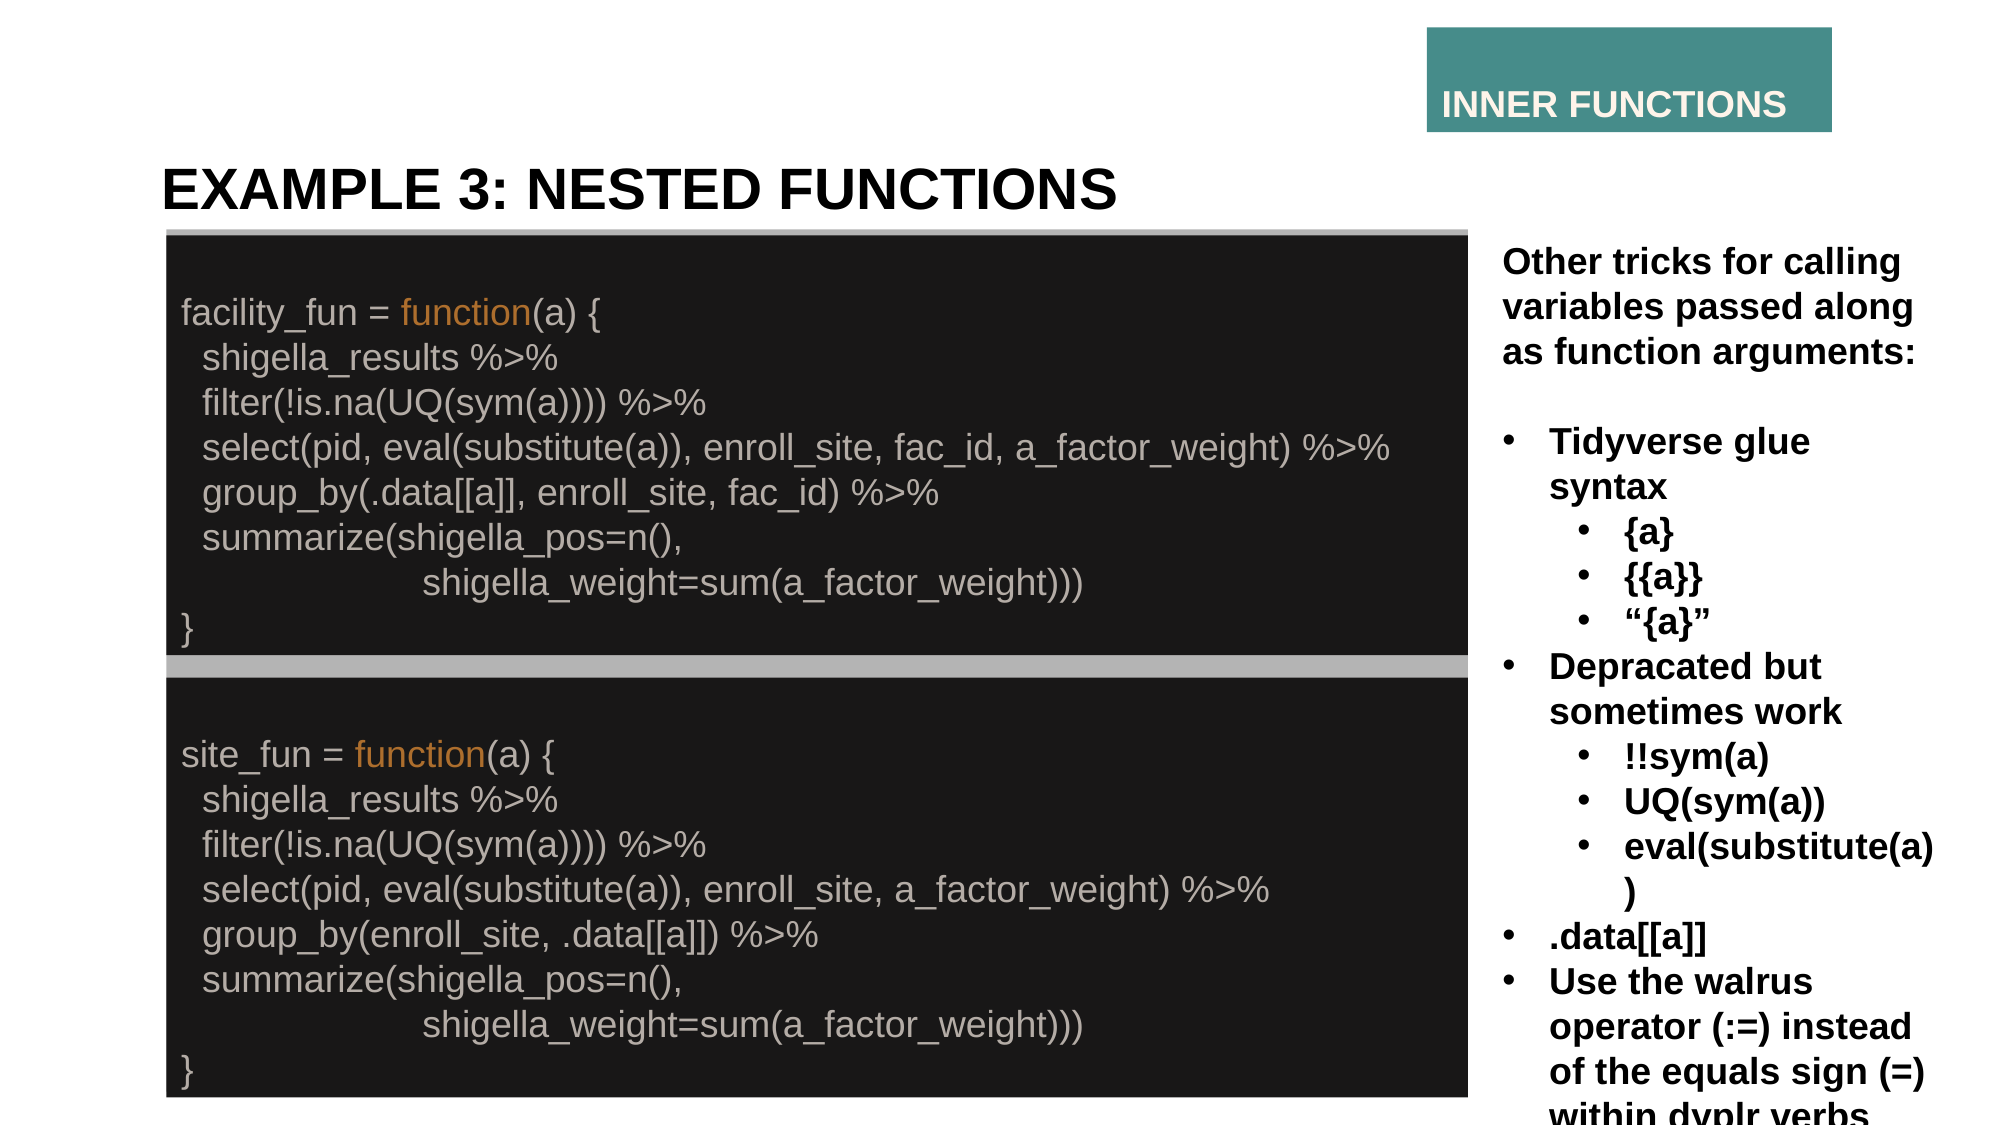

# Example 3: nested functions

INNER FUNCTIONS

Other tricks for calling variables passed along as function arguments:

Tidyverse glue syntax
{a}
{{a}}
“{a}”
Depracated but sometimes work
!!sym(a)
UQ(sym(a))
eval(substitute(a))
.data[[a]]
Use the walrus operator (:=) instead of the equals sign (=) within dyplr verbs such as mutate

facility_fun = function(a) {
  shigella_results %>%
  filter(!is.na(UQ(sym(a)))) %>%
  select(pid, eval(substitute(a)), enroll_site, fac_id, a_factor_weight) %>%
  group_by(.data[[a]], enroll_site, fac_id) %>%
  summarize(shigella_pos=n(),
                       shigella_weight=sum(a_factor_weight)))
}

site_fun = function(a) {
  shigella_results %>%
  filter(!is.na(UQ(sym(a)))) %>%
  select(pid, eval(substitute(a)), enroll_site, a_factor_weight) %>%
  group_by(enroll_site, .data[[a]]) %>%
  summarize(shigella_pos=n(),
                       shigella_weight=sum(a_factor_weight)))
}